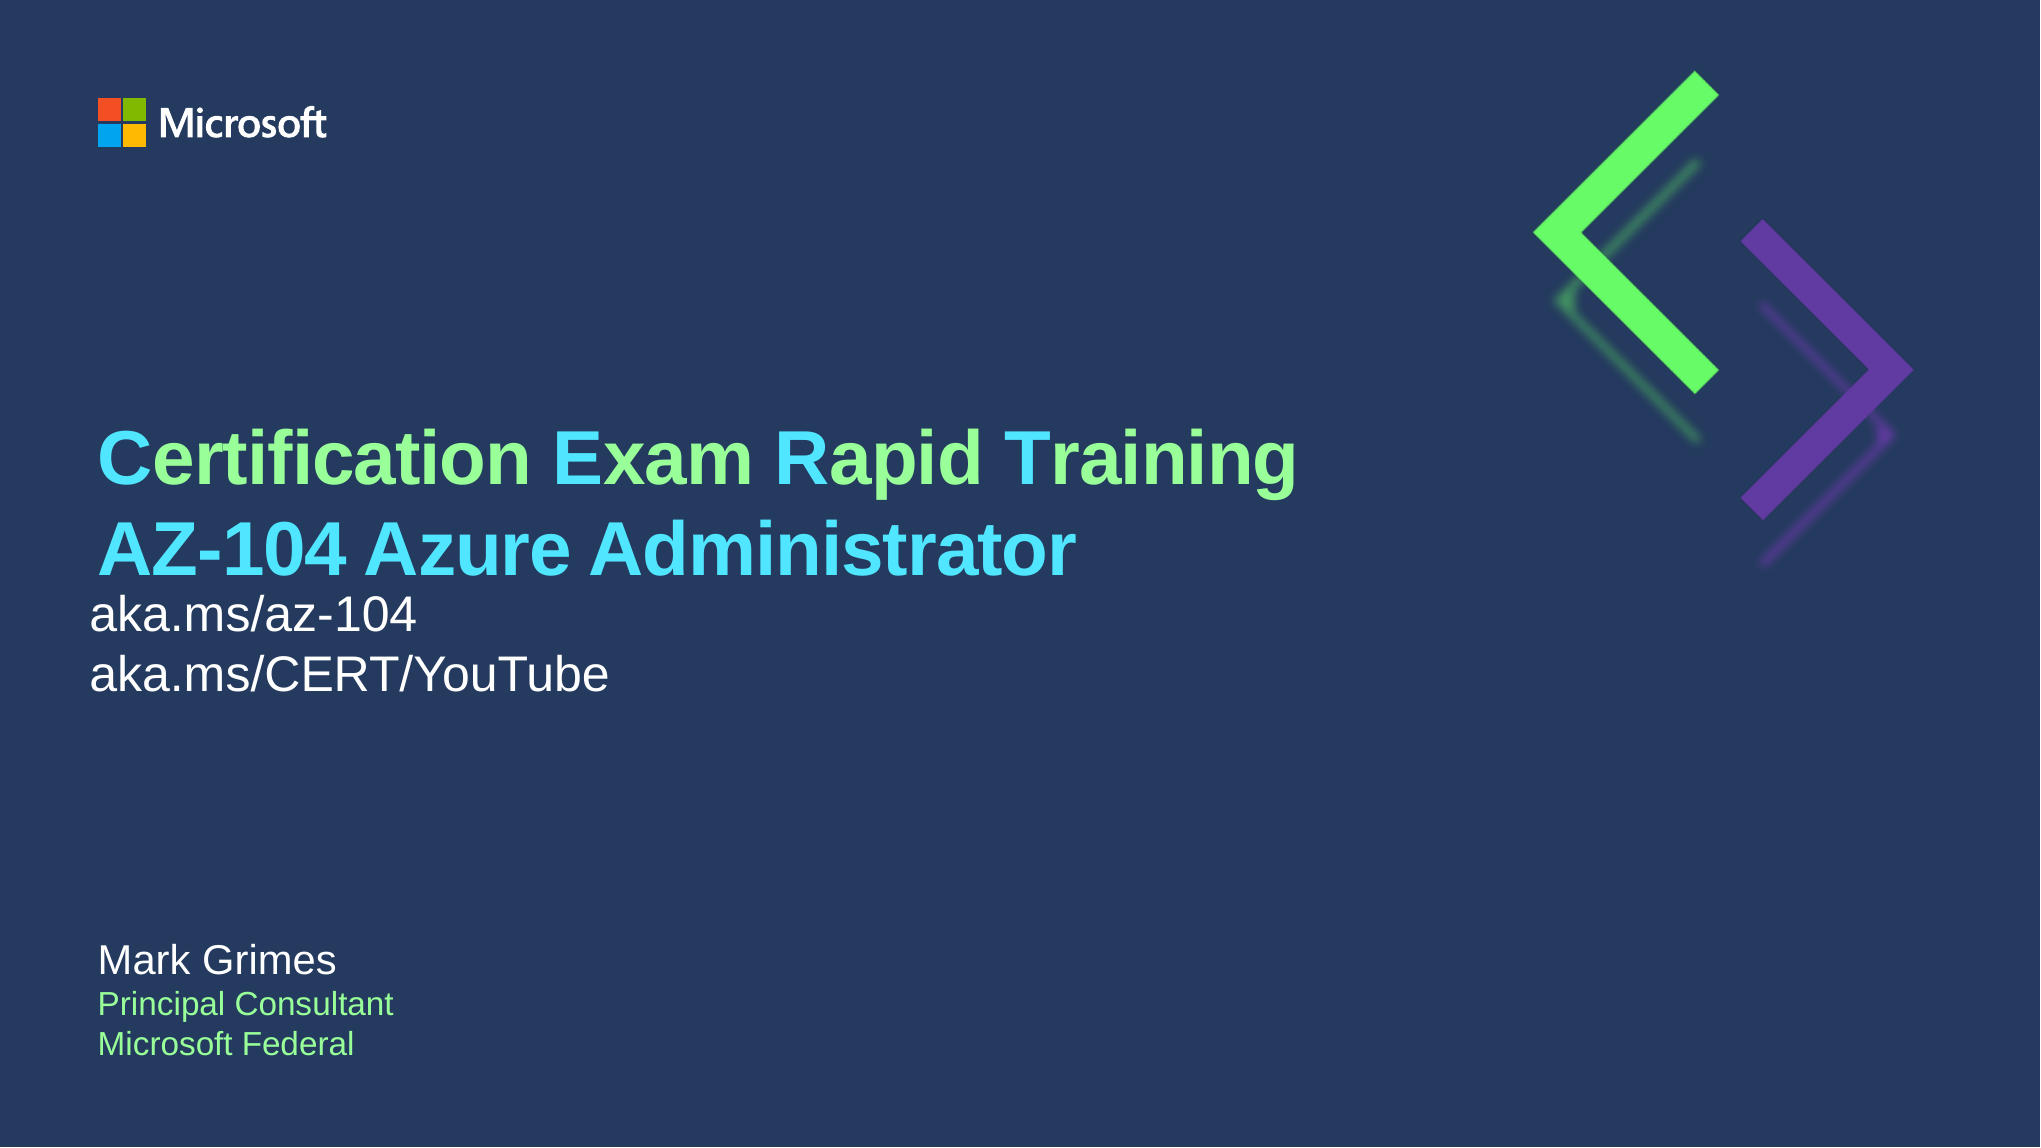

# Certification Exam Rapid Training AZ-104 Azure Administrator
aka.ms/az-104
aka.ms/CERT/YouTube

Mark Grimes
Principal Consultant
Microsoft Federal